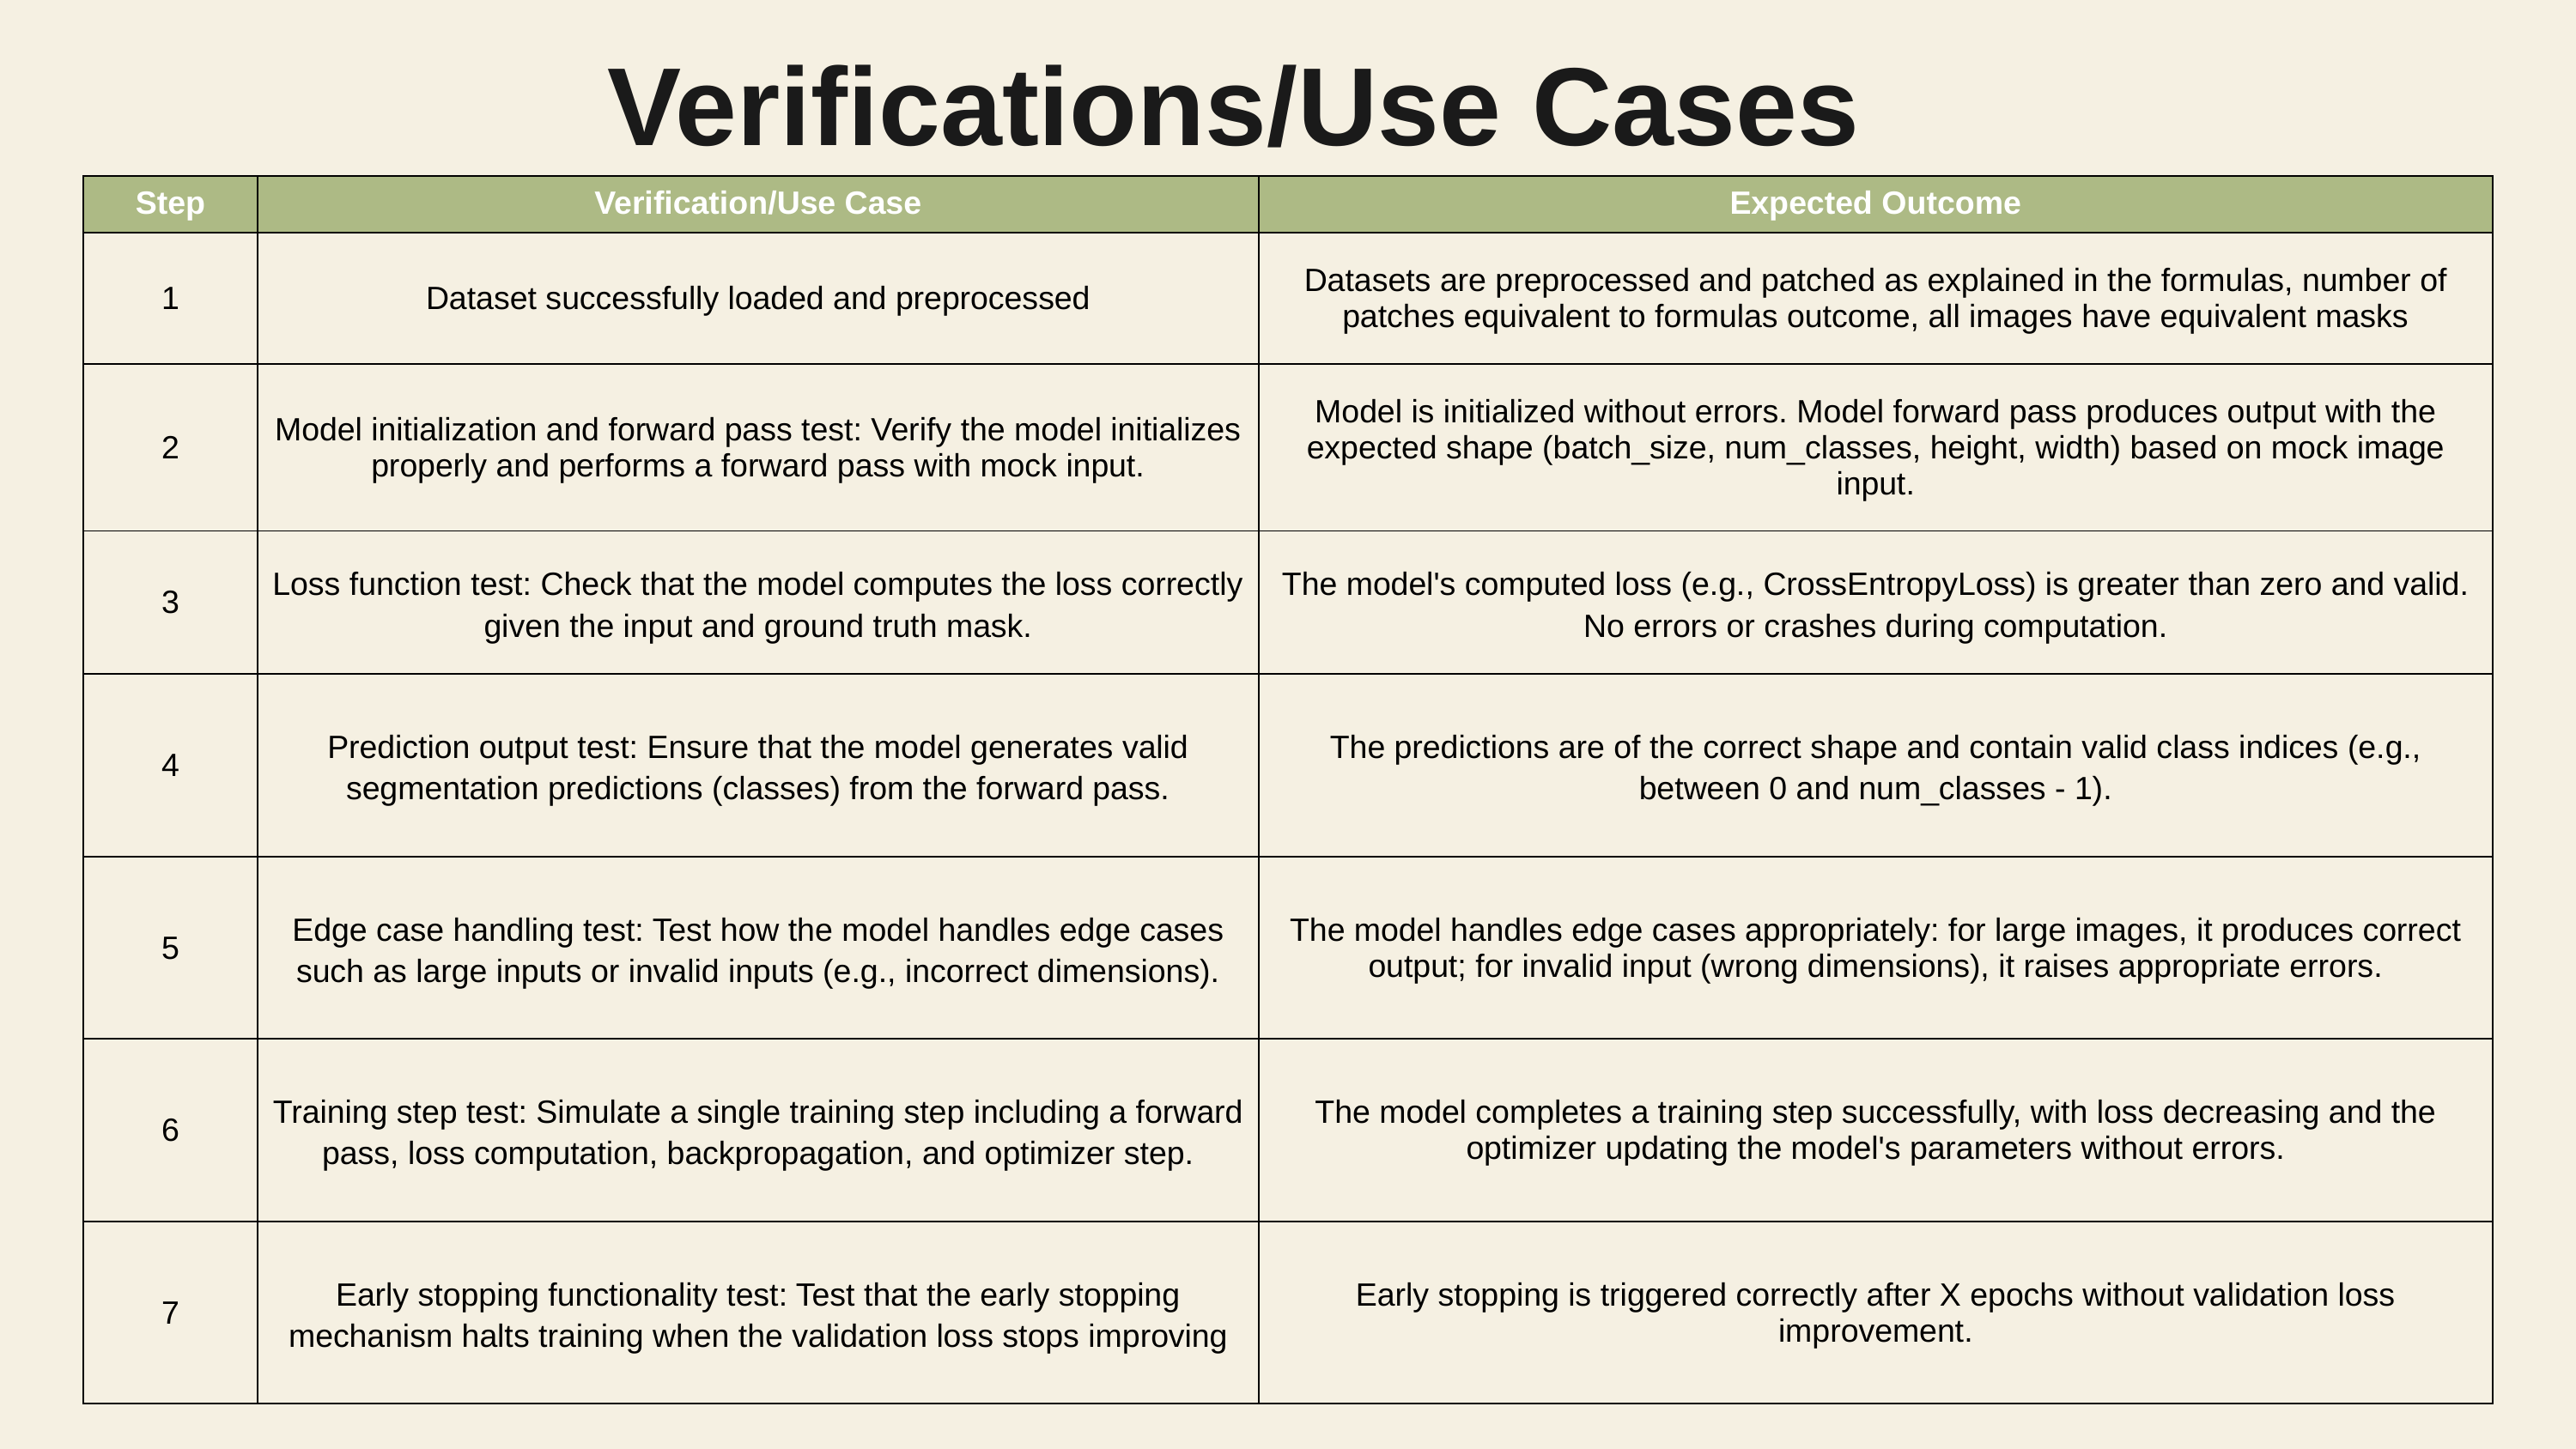

Verifications/Use Cases
| Step | Verification/Use Case | Expected Outcome |
| --- | --- | --- |
| 1 | Dataset successfully loaded and preprocessed | Datasets are preprocessed and patched as explained in the formulas, number of patches equivalent to formulas outcome, all images have equivalent masks |
| 2 | Model initialization and forward pass test: Verify the model initializes properly and performs a forward pass with mock input. | Model is initialized without errors. Model forward pass produces output with the expected shape (batch\_size, num\_classes, height, width) based on mock image input. |
| 3 | Loss function test: Check that the model computes the loss correctly given the input and ground truth mask. | The model's computed loss (e.g., CrossEntropyLoss) is greater than zero and valid. No errors or crashes during computation. |
| 4 | Prediction output test: Ensure that the model generates valid segmentation predictions (classes) from the forward pass. | The predictions are of the correct shape and contain valid class indices (e.g., between 0 and num\_classes - 1). |
| 5 | Edge case handling test: Test how the model handles edge cases such as large inputs or invalid inputs (e.g., incorrect dimensions). | The model handles edge cases appropriately: for large images, it produces correct output; for invalid input (wrong dimensions), it raises appropriate errors. |
| 6 | Training step test: Simulate a single training step including a forward pass, loss computation, backpropagation, and optimizer step. | The model completes a training step successfully, with loss decreasing and the optimizer updating the model's parameters without errors. |
| 7 | Early stopping functionality test: Test that the early stopping mechanism halts training when the validation loss stops improving | Early stopping is triggered correctly after X epochs without validation loss improvement. |